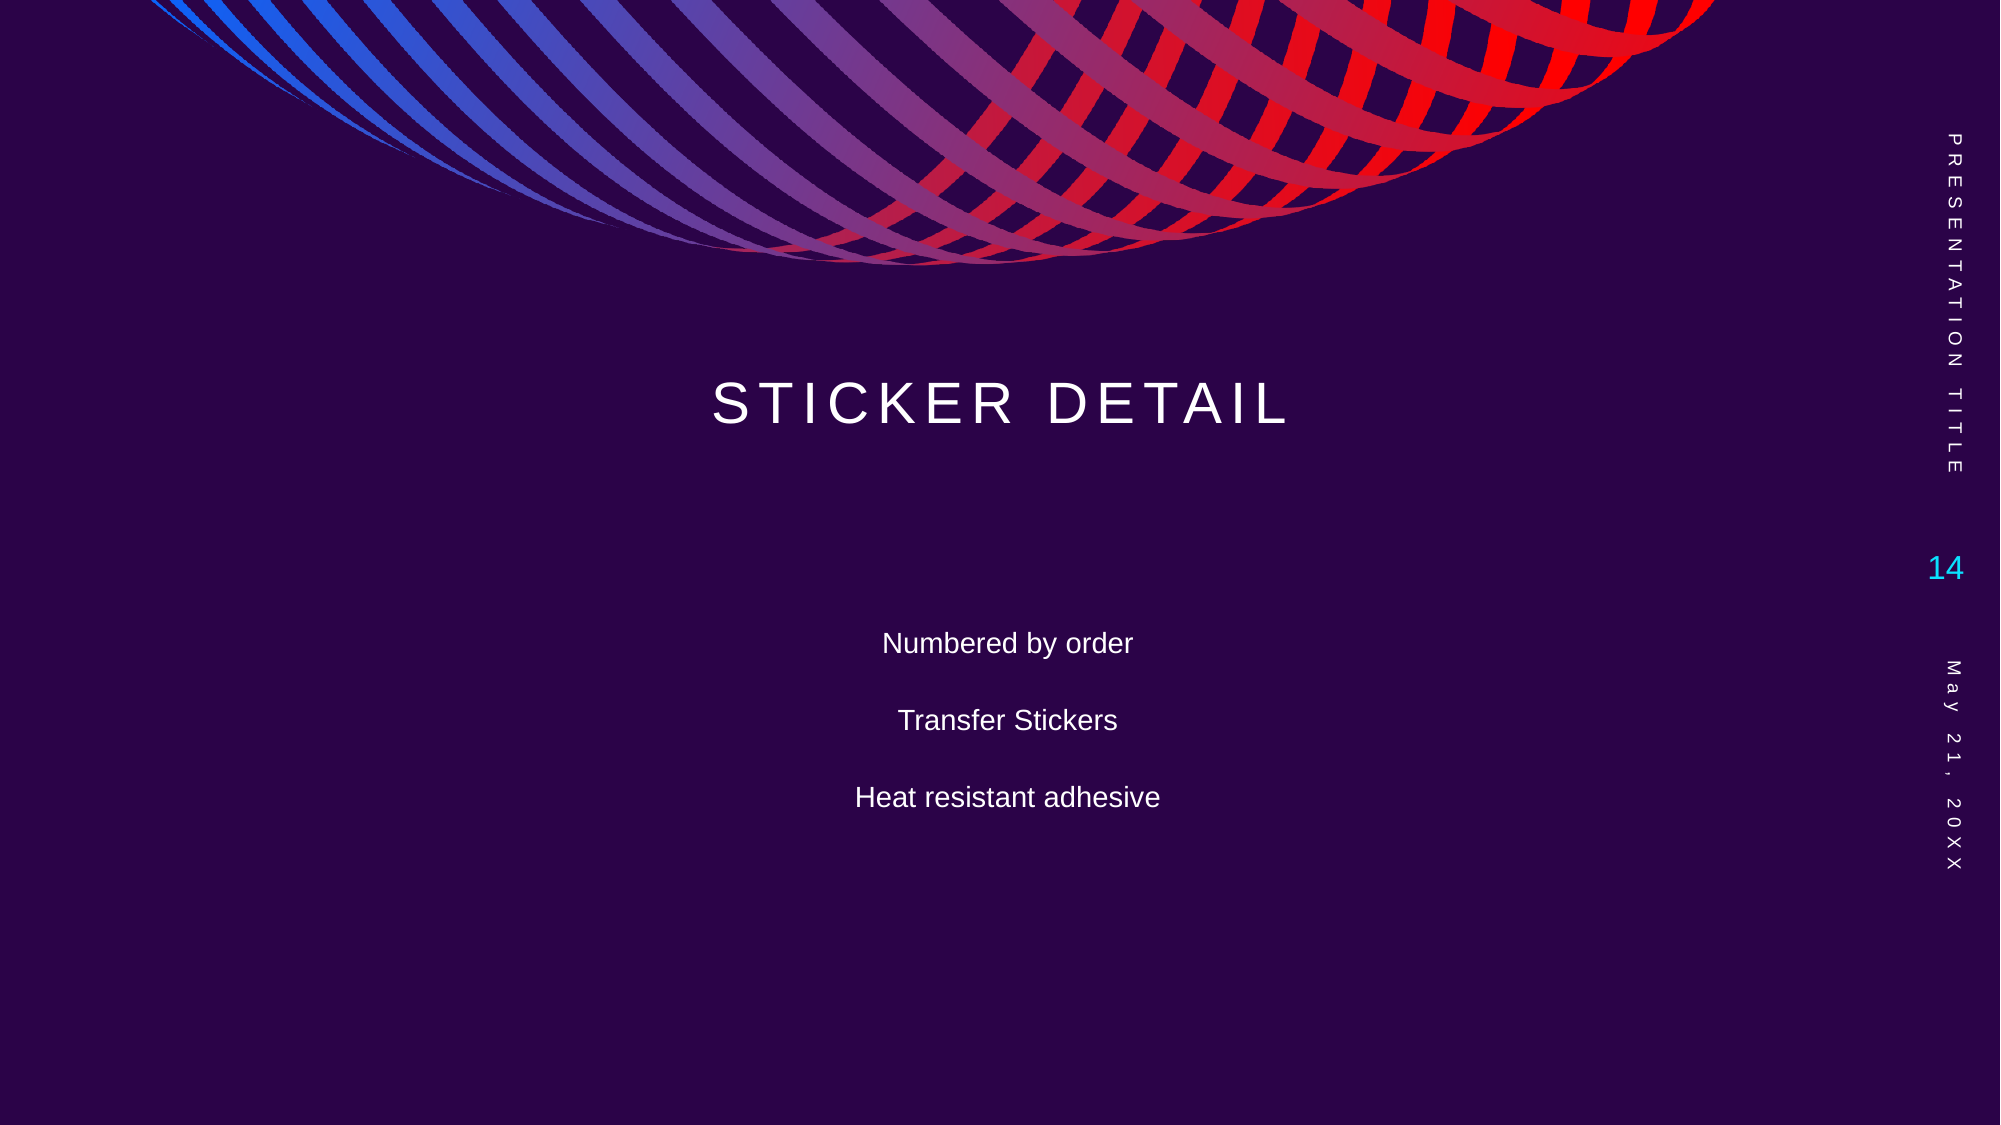

PRESENTATION TITLE
# Sticker Detail
14
Numbered by order
Transfer Stickers
Heat resistant adhesive

May 21, 20XX